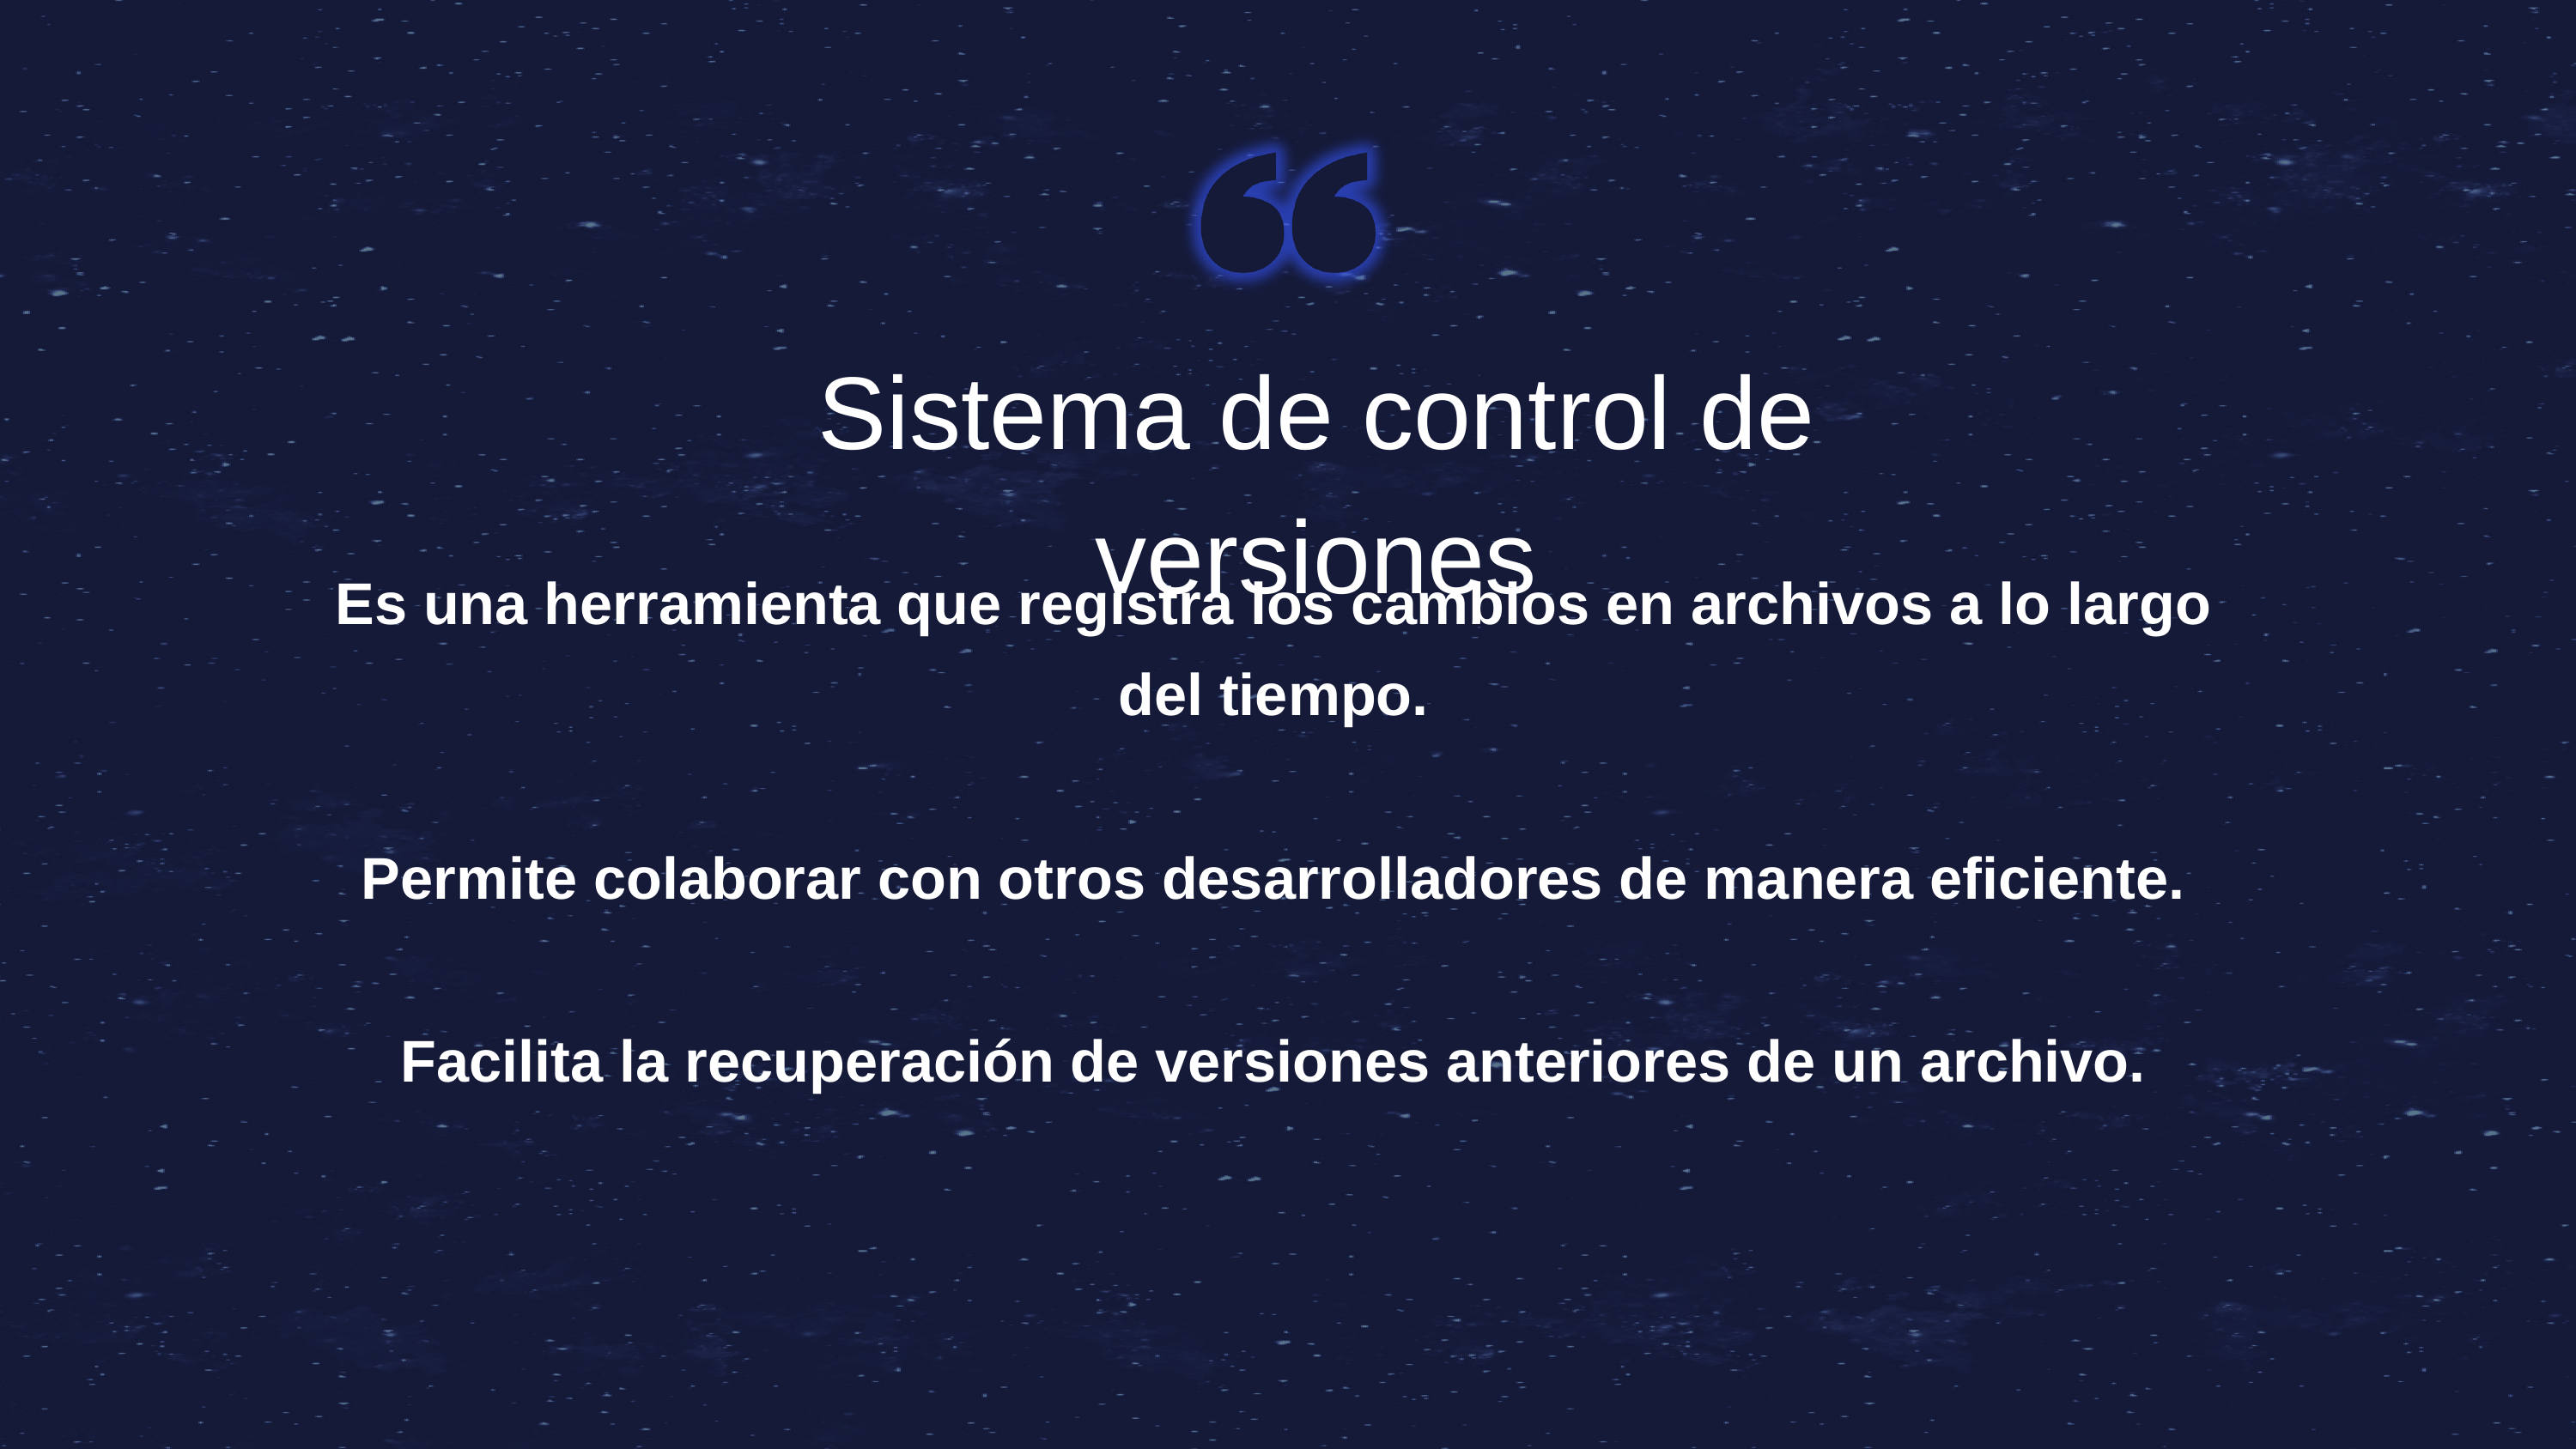

Sistema de control de versiones
Es una herramienta que registra los cambios en archivos a lo largo del tiempo.

Permite colaborar con otros desarrolladores de manera eficiente.

Facilita la recuperación de versiones anteriores de un archivo.